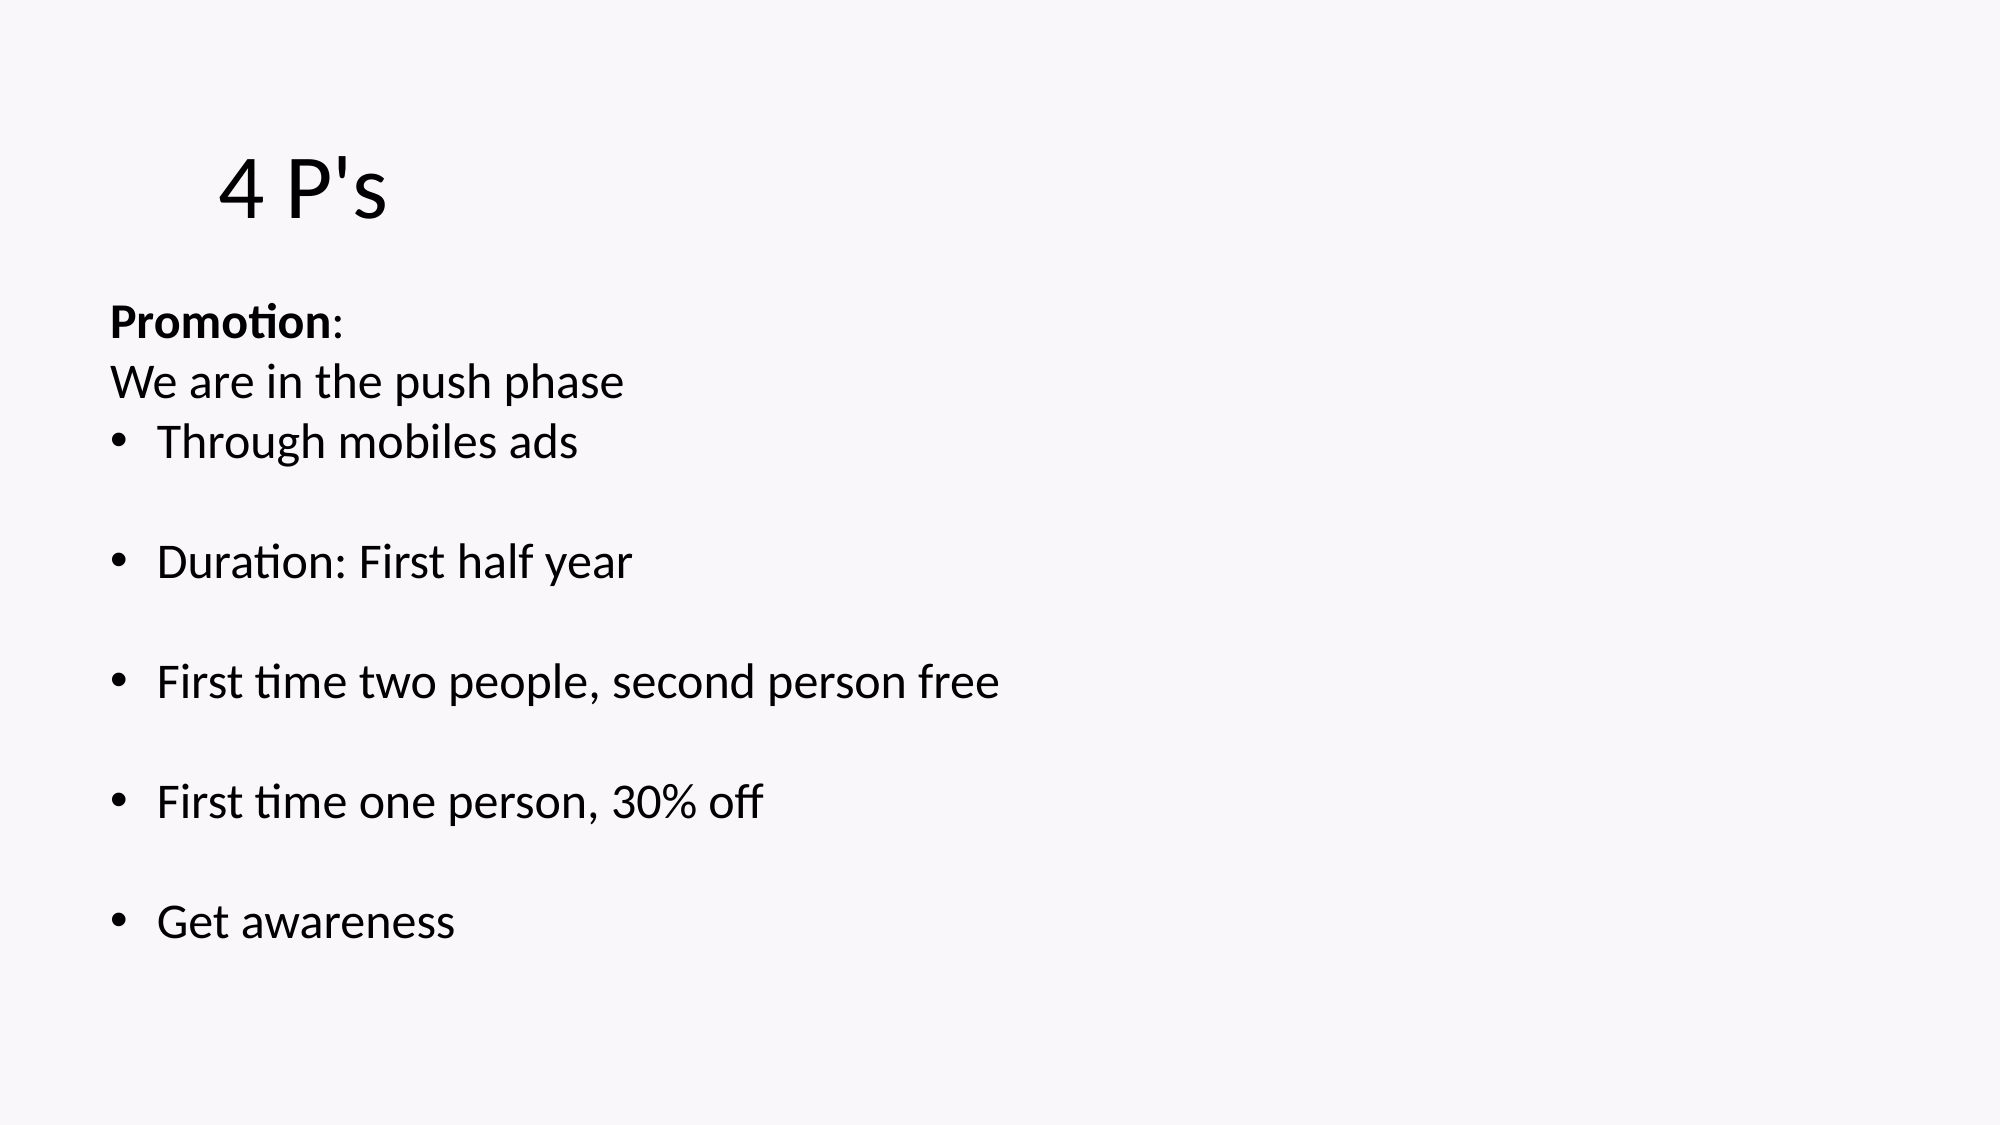

4 P's
Promotion:
We are in the push phase
Through mobiles ads

Duration: First half year

First time two people, second person free

First time one person, 30% off

Get awareness